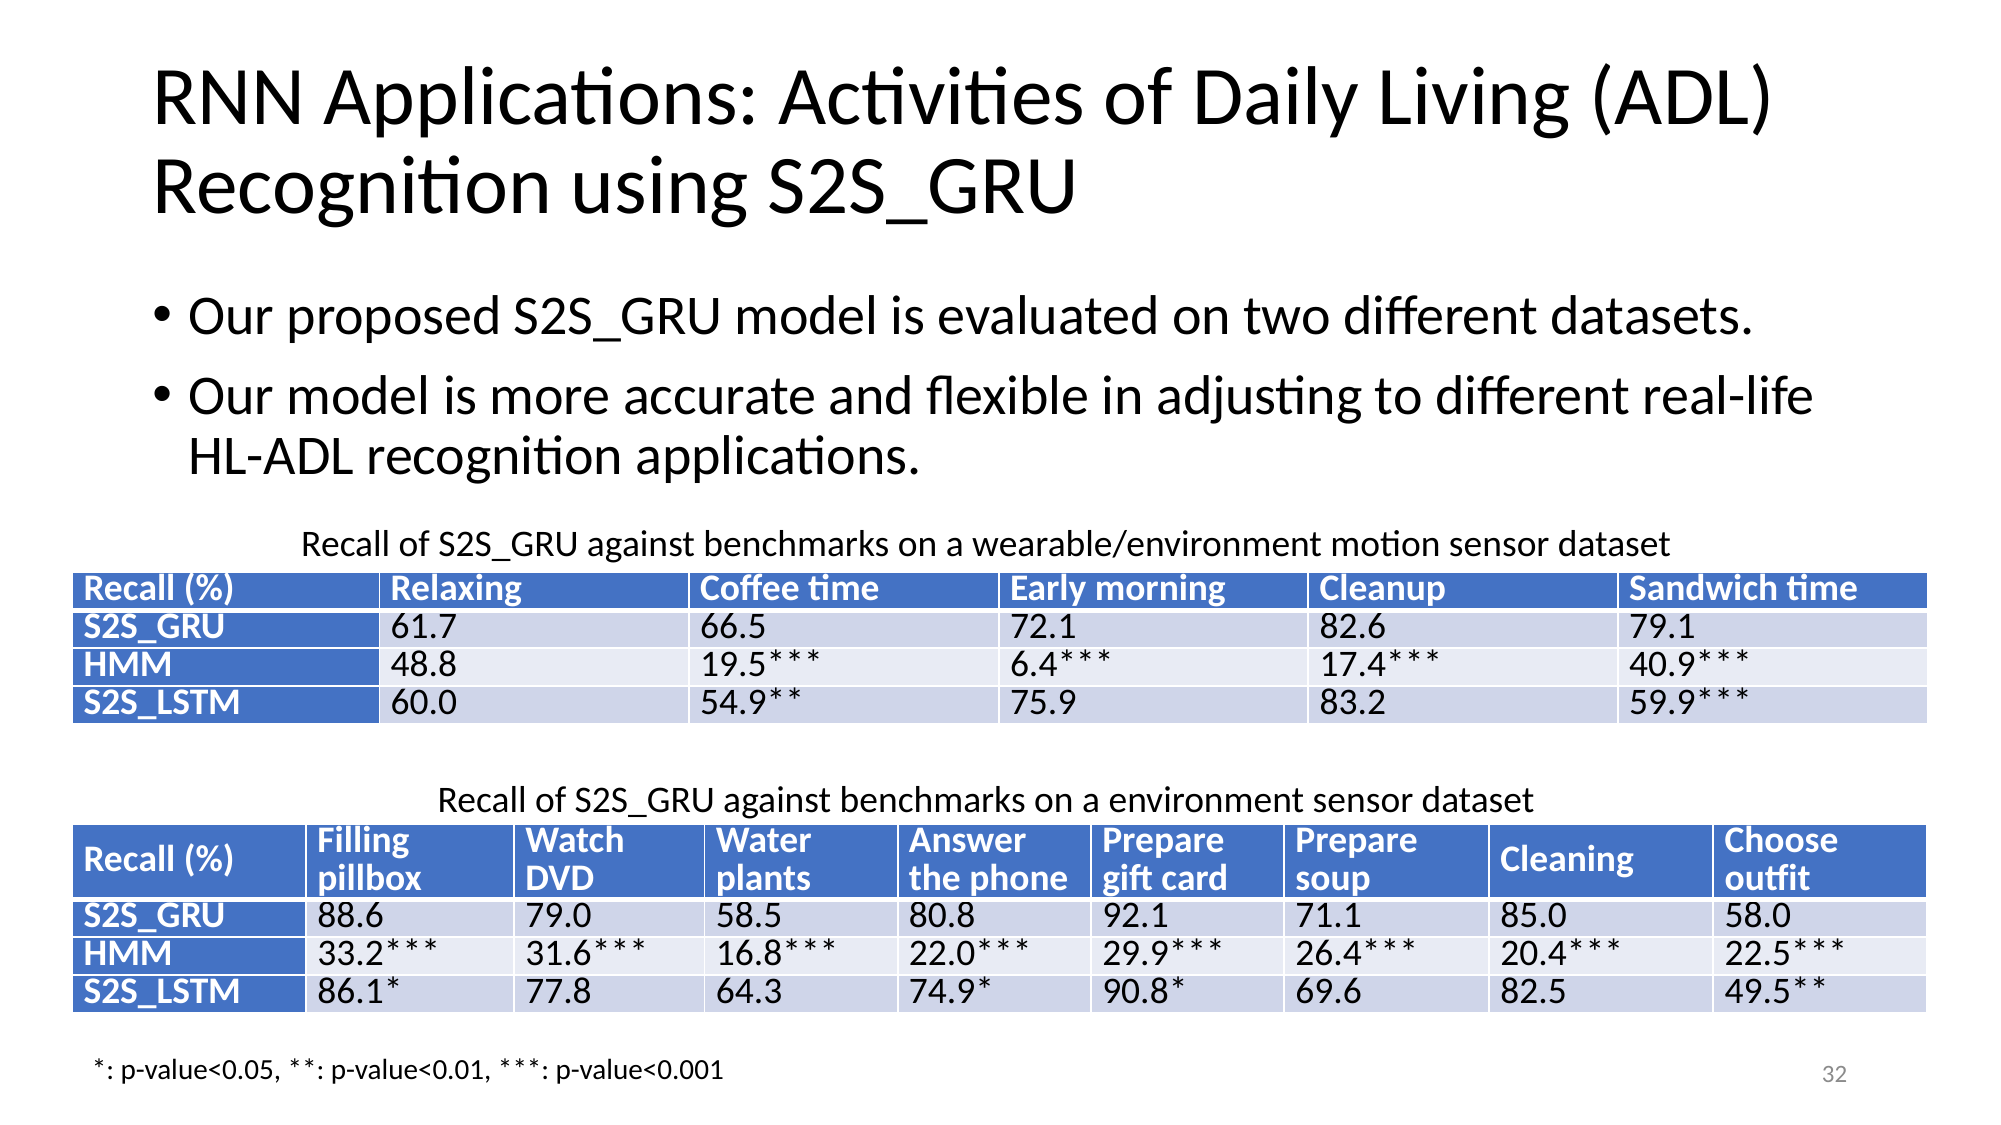

# RNN Applications: Activities of Daily Living (ADL) Recognition using S2S_GRU
Our proposed S2S_GRU model is evaluated on two different datasets.
Our model is more accurate and flexible in adjusting to different real-life HL-ADL recognition applications.

Recall of S2S_GRU against benchmarks on a wearable/environment motion sensor dataset
| Recall (%) | Relaxing | Coffee time | Early morning | Cleanup | Sandwich time |
| --- | --- | --- | --- | --- | --- |
| S2S\_GRU | 61.7 | 66.5 | 72.1 | 82.6 | 79.1 |
| HMM | 48.8 | 19.5\*\*\* | 6.4\*\*\* | 17.4\*\*\* | 40.9\*\*\* |
| S2S\_LSTM | 60.0 | 54.9\*\* | 75.9 | 83.2 | 59.9\*\*\* |
Recall of S2S_GRU against benchmarks on a environment sensor dataset
| Recall (%) | Filling pillbox | Watch DVD | Water plants | Answer the phone | Prepare gift card | Prepare soup | Cleaning | Choose outfit |
| --- | --- | --- | --- | --- | --- | --- | --- | --- |
| S2S\_GRU | 88.6 | 79.0 | 58.5 | 80.8 | 92.1 | 71.1 | 85.0 | 58.0 |
| HMM | 33.2\*\*\* | 31.6\*\*\* | 16.8\*\*\* | 22.0\*\*\* | 29.9\*\*\* | 26.4\*\*\* | 20.4\*\*\* | 22.5\*\*\* |
| S2S\_LSTM | 86.1\* | 77.8 | 64.3 | 74.9\* | 90.8\* | 69.6 | 82.5 | 49.5\*\* |
*: p-value<0.05, **: p-value<0.01, ***: p-value<0.001
32